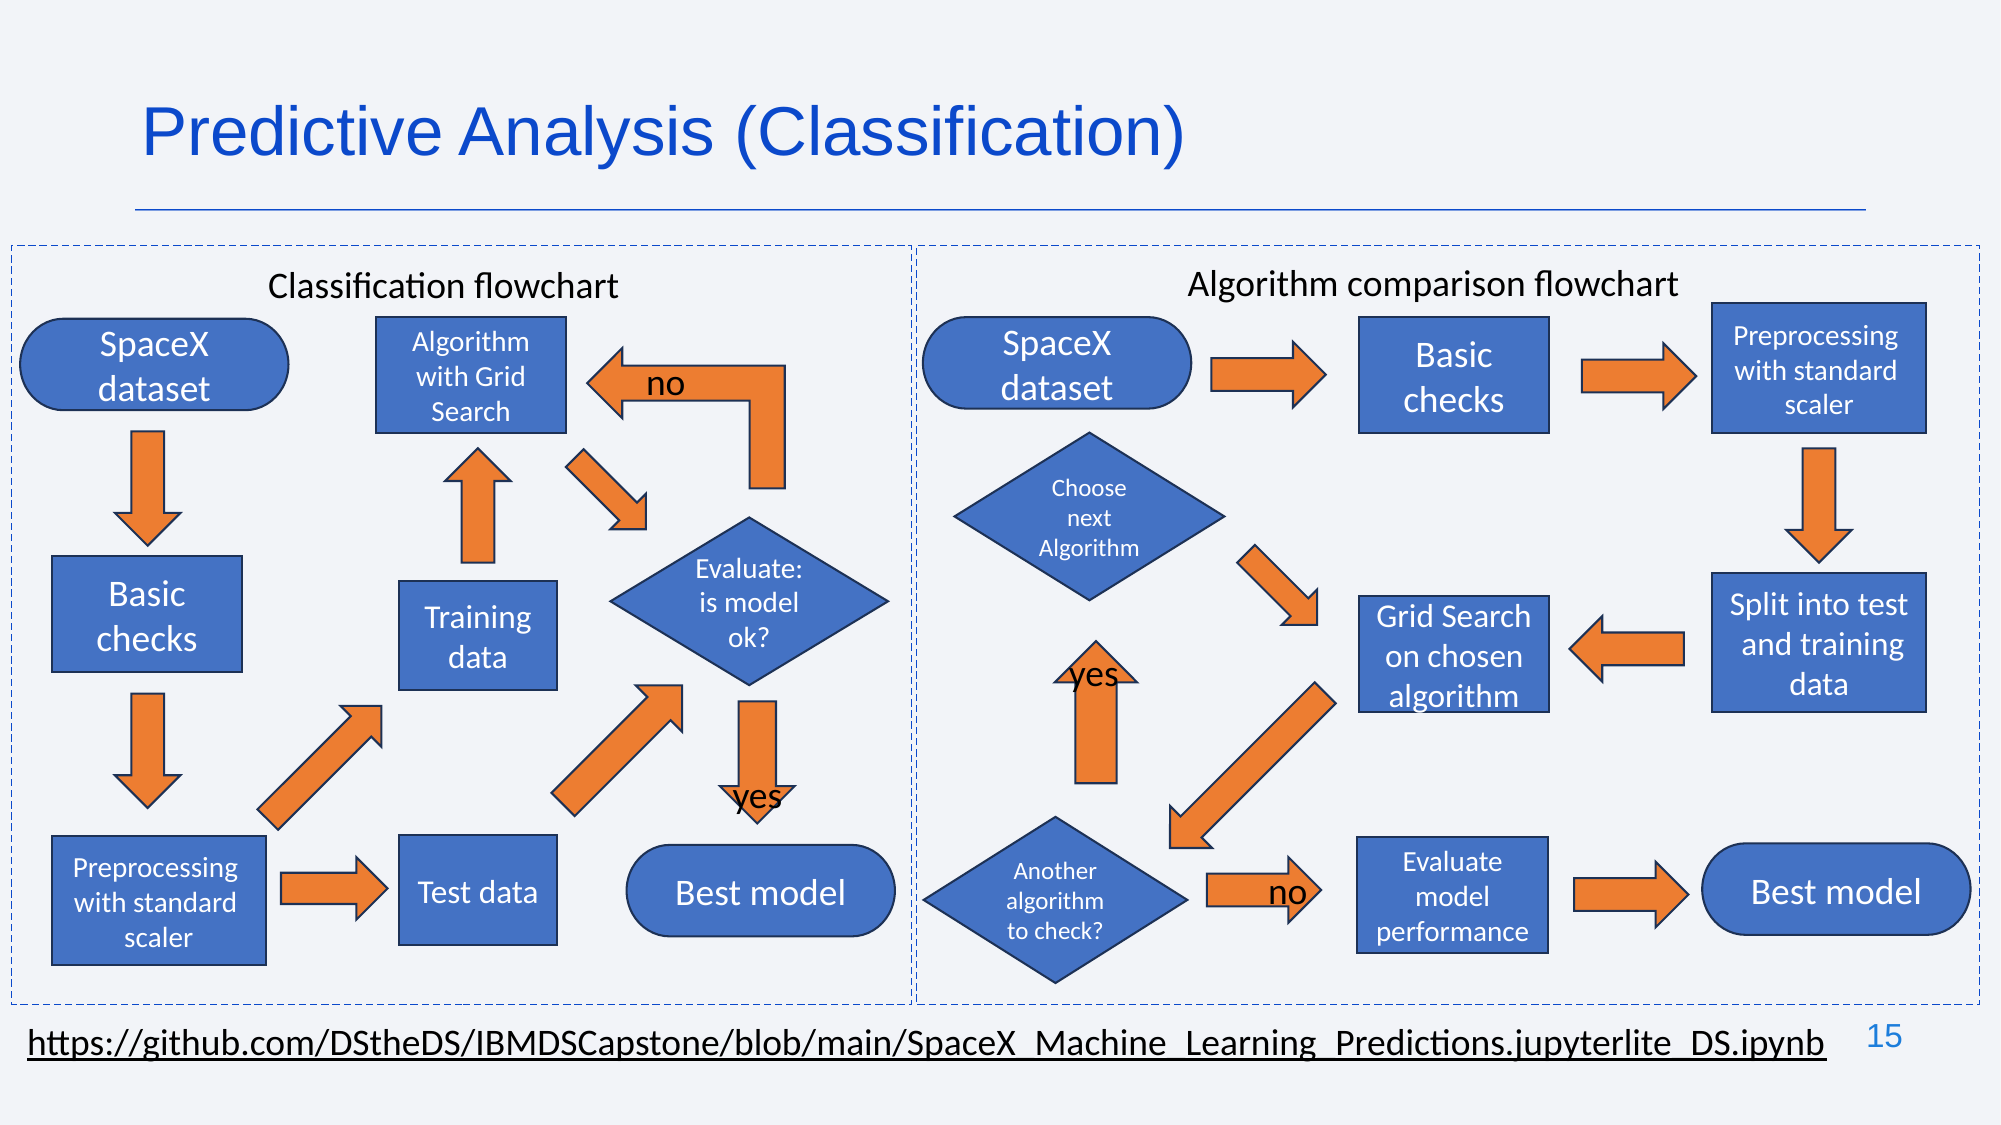

Predictive Analysis (Classification)

Algorithm comparison flowchart
Classification flowchart
Preprocessing with standard  scaler
SpaceX dataset
Algorithm with Grid Search
Basic checks
SpaceX dataset

no
Choose next Algorithm

Evaluate:is model ok?
Basic checks

Split into test and training
data
Training data
Grid Search on chosen algorithm

yes

yes
Another algorithm to check?
Test data
Preprocessing with standard  scaler
Evaluate model performance
Best model
Best model

no

15
https://github.com/DStheDS/IBMDSCapstone/blob/main/SpaceX_Machine_Learning_Predictions.jupyterlite_DS.ipynb